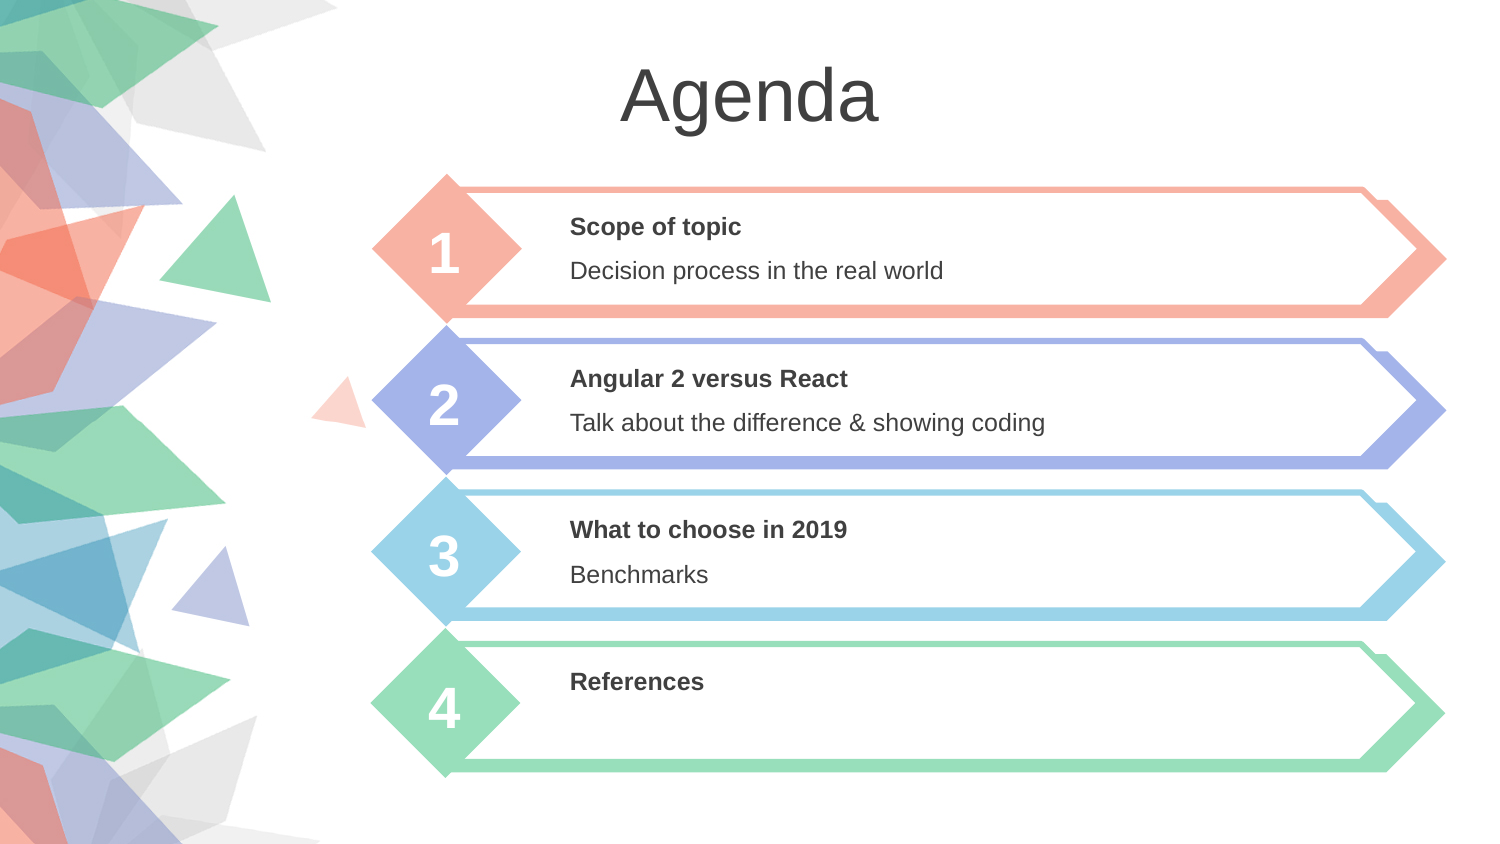

Agenda

Scope of topic
Decision process in the real world
1

Angular 2 versus React
Talk about the difference & showing coding
2

What to choose in 2019
Benchmarks
3

References

4